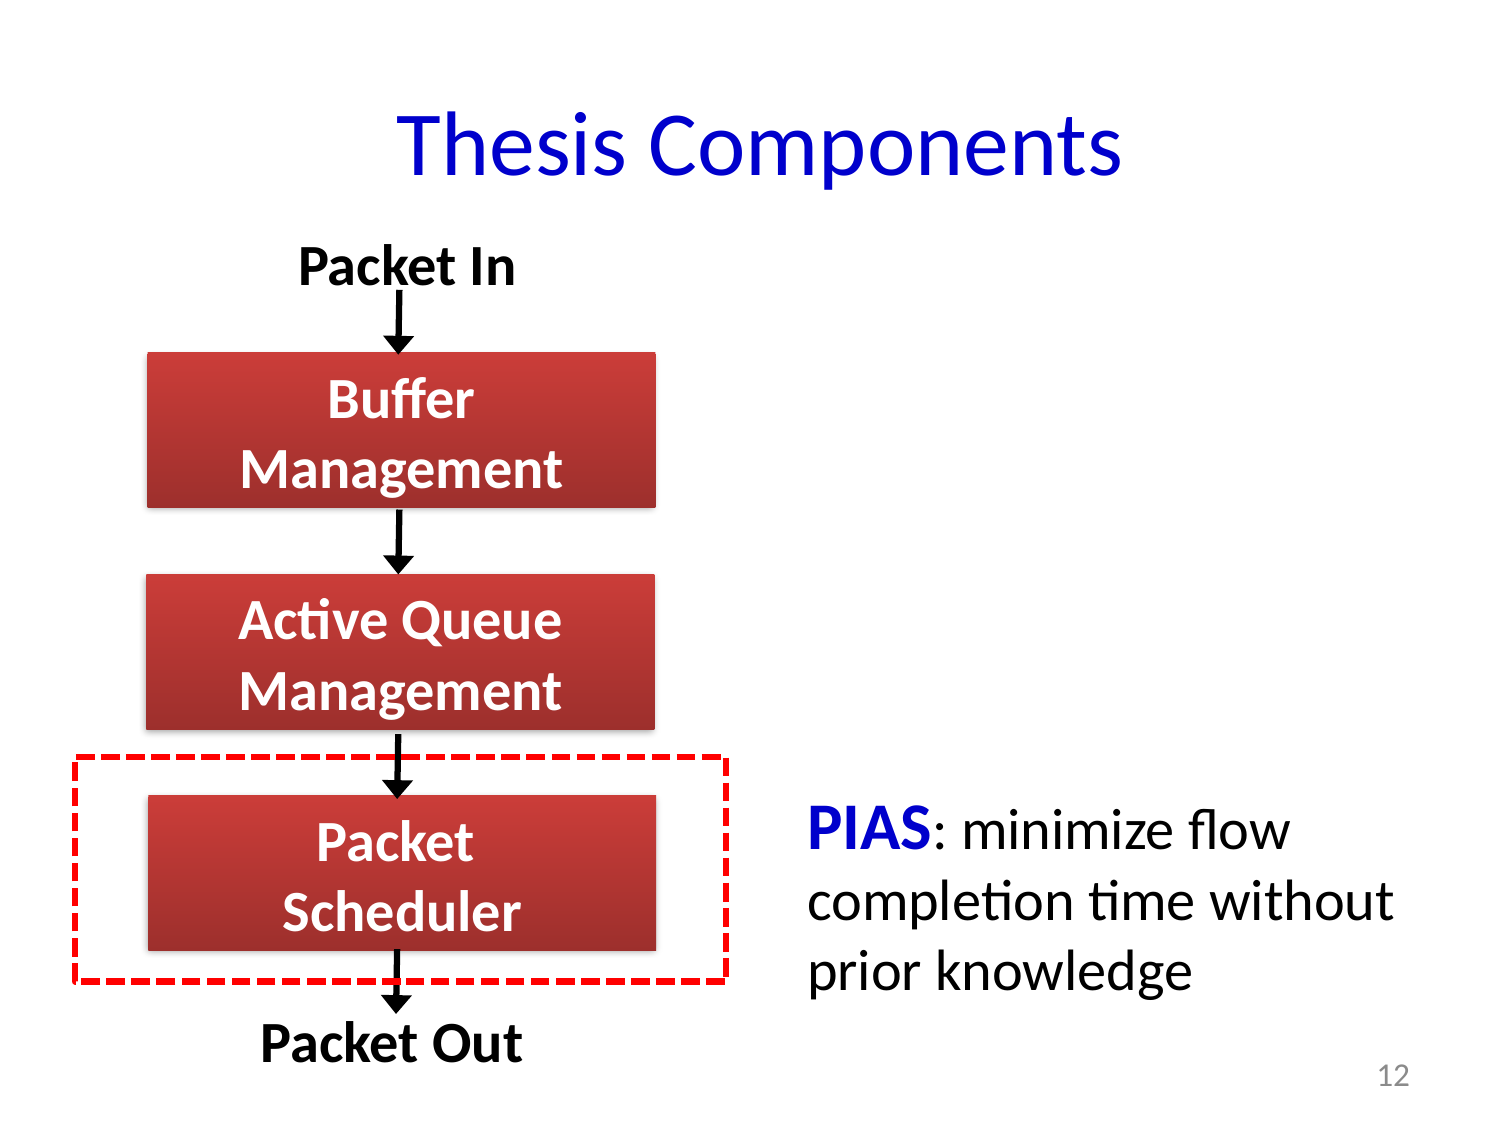

# Thesis Components
Packet In
Buffer Management
Active Queue Management

PIAS: minimize flow completion time without prior knowledge
Packet
Scheduler
Packet Out
12